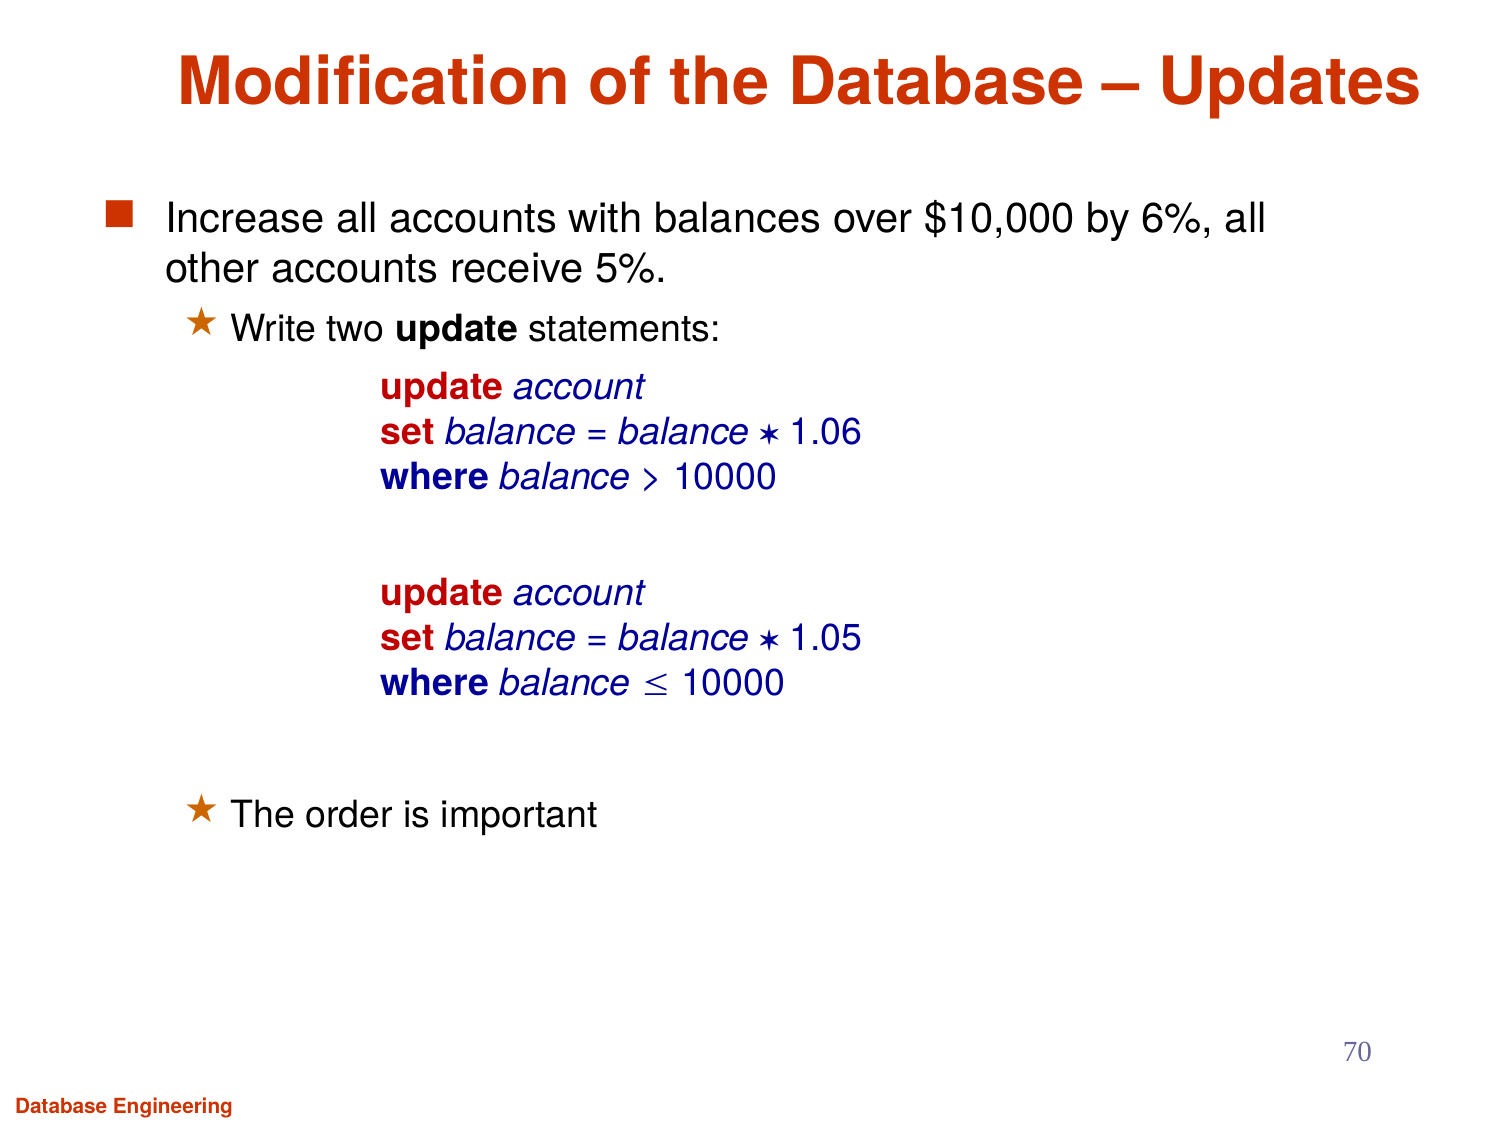

# Modification of the Database – Updates
Increase all accounts with balances over $10,000 by 6%, all other accounts receive 5%.
Write two update statements:
		update account
	set balance = balance ∗ 1.06
	where balance > 10000

		update account
	set balance = balance ∗ 1.05
	where balance ≤ 10000

The order is important
70